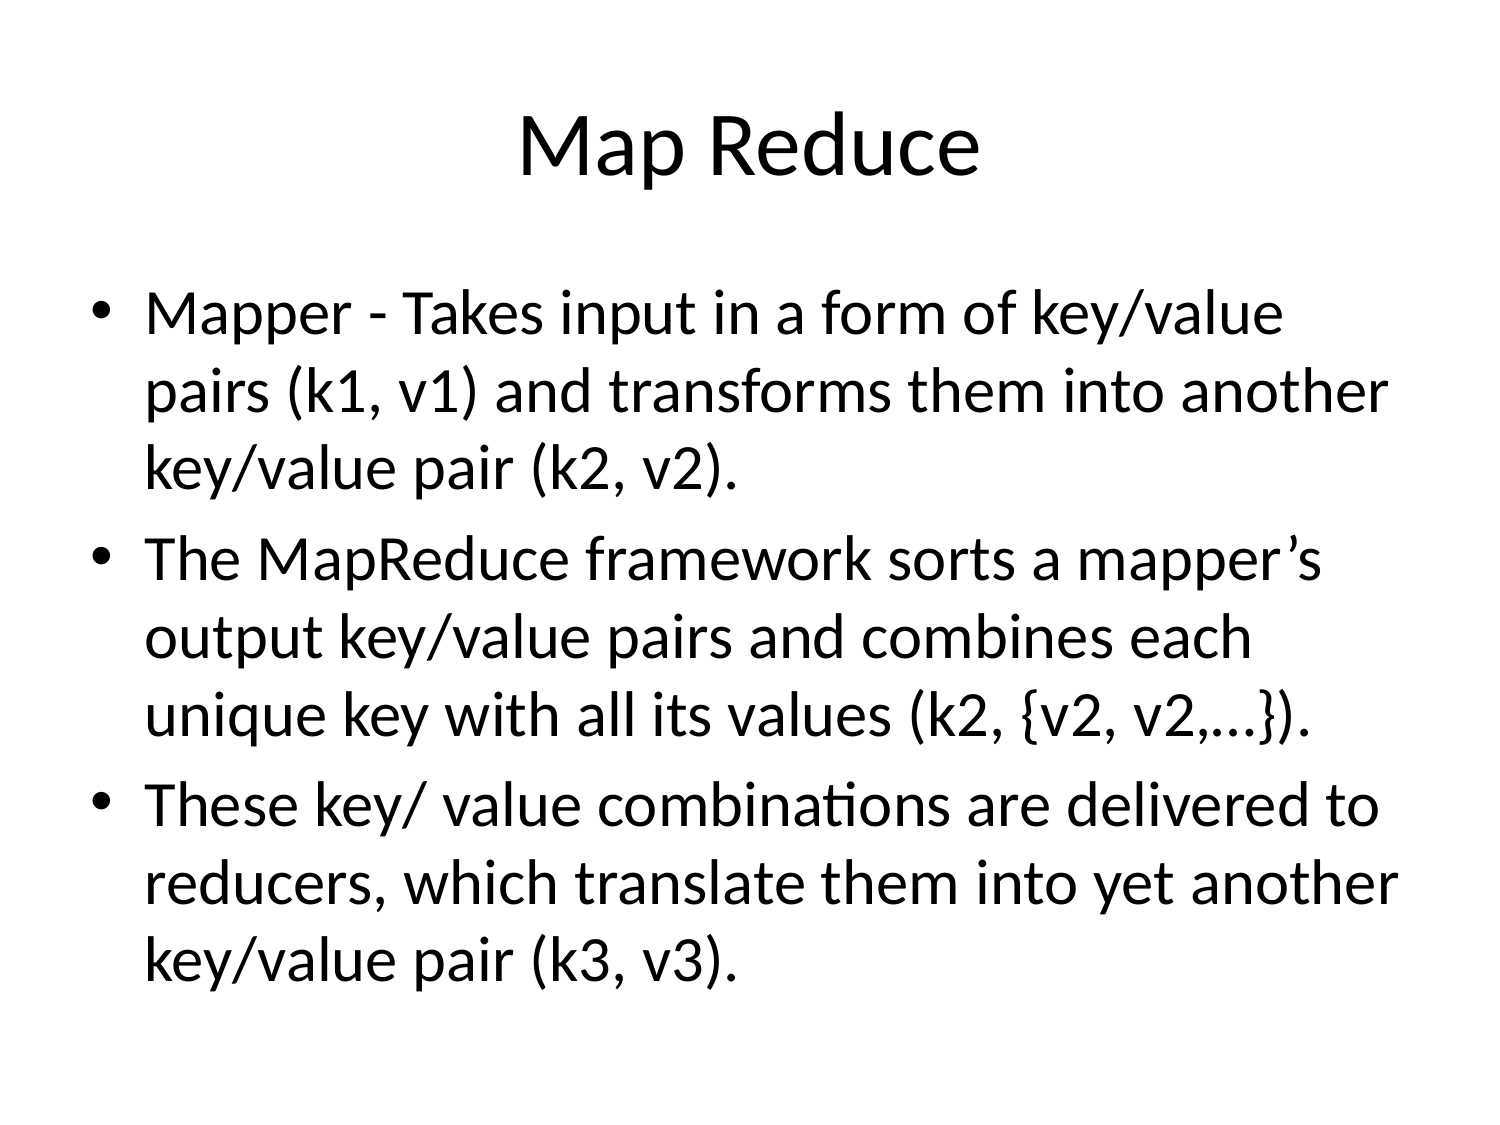

# Map Reduce
Mapper - Takes input in a form of key/value pairs (k1, v1) and transforms them into another key/value pair (k2, v2).
The MapReduce framework sorts a mapper’s output key/value pairs and combines each unique key with all its values (k2, {v2, v2,…}).
These key/ value combinations are delivered to reducers, which translate them into yet another key/value pair (k3, v3).